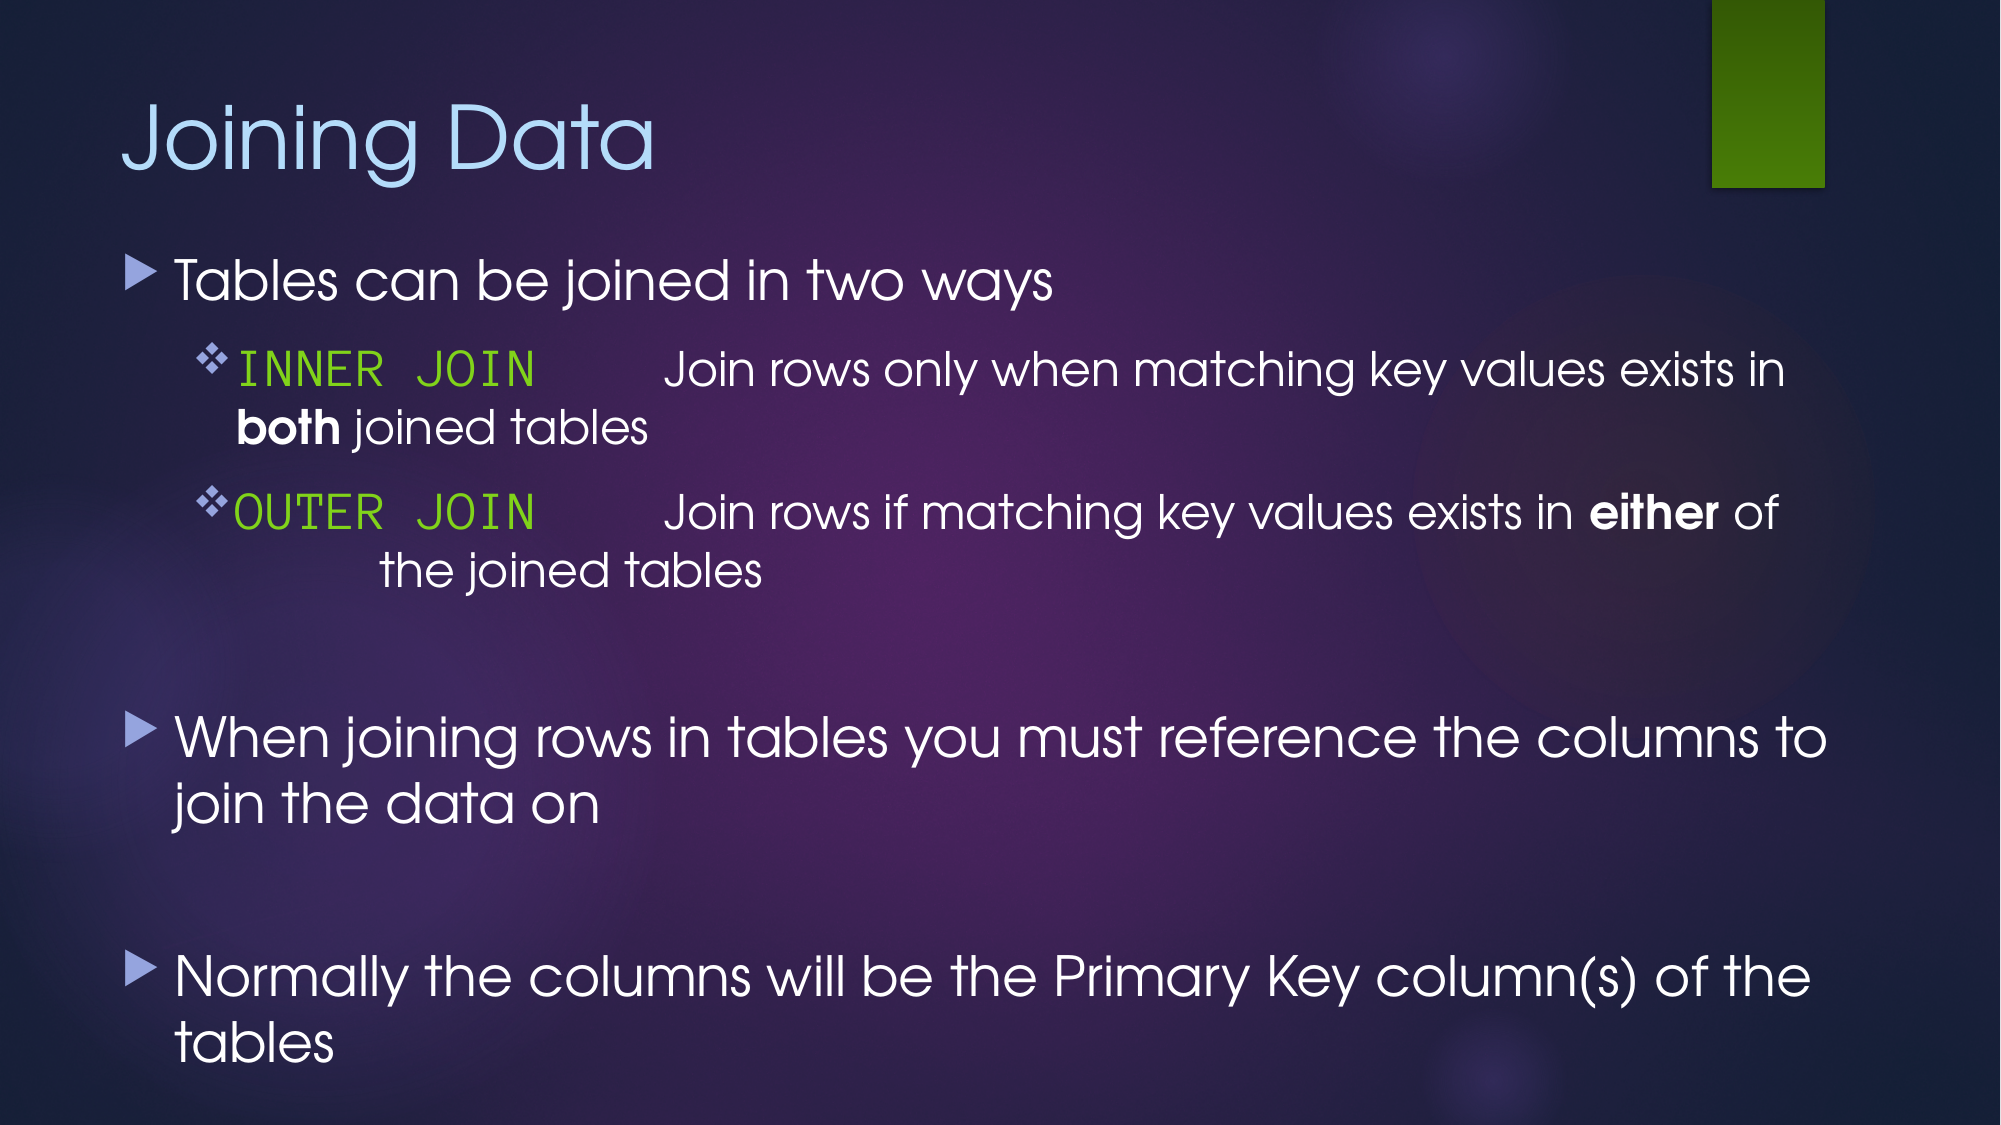

# Joining Data
Tables can be joined in two ways
INNER JOIN		Join rows only when matching key values exists in 						both joined tables
OUTER JOIN		Join rows if matching key values exists in either of
						the joined tables

When joining rows in tables you must reference the columns to join the data on

Normally the columns will be the Primary Key column(s) of the tables